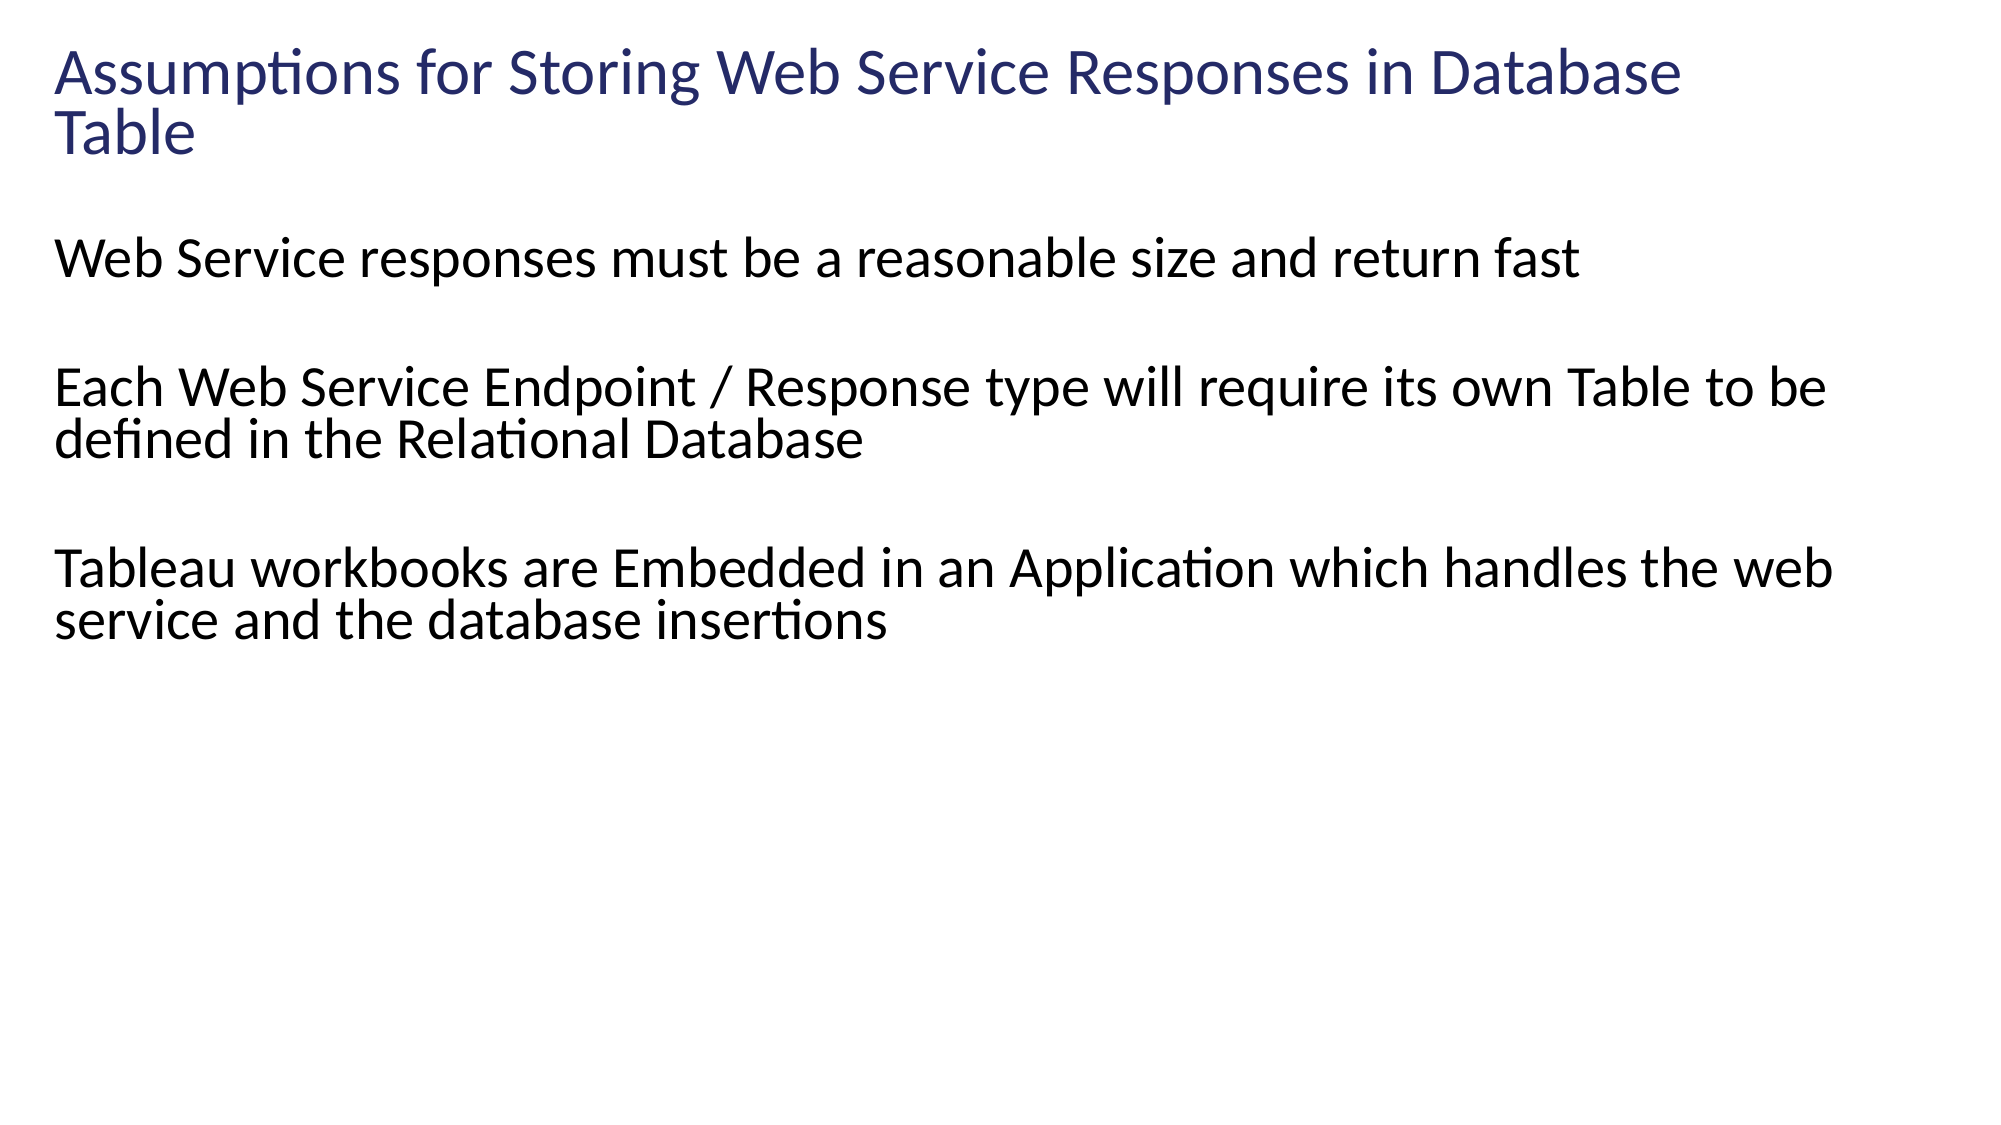

# Assumptions for Storing Web Service Responses in Database Table
Web Service responses must be a reasonable size and return fast

Each Web Service Endpoint / Response type will require its own Table to be defined in the Relational Database

Tableau workbooks are Embedded in an Application which handles the web service and the database insertions